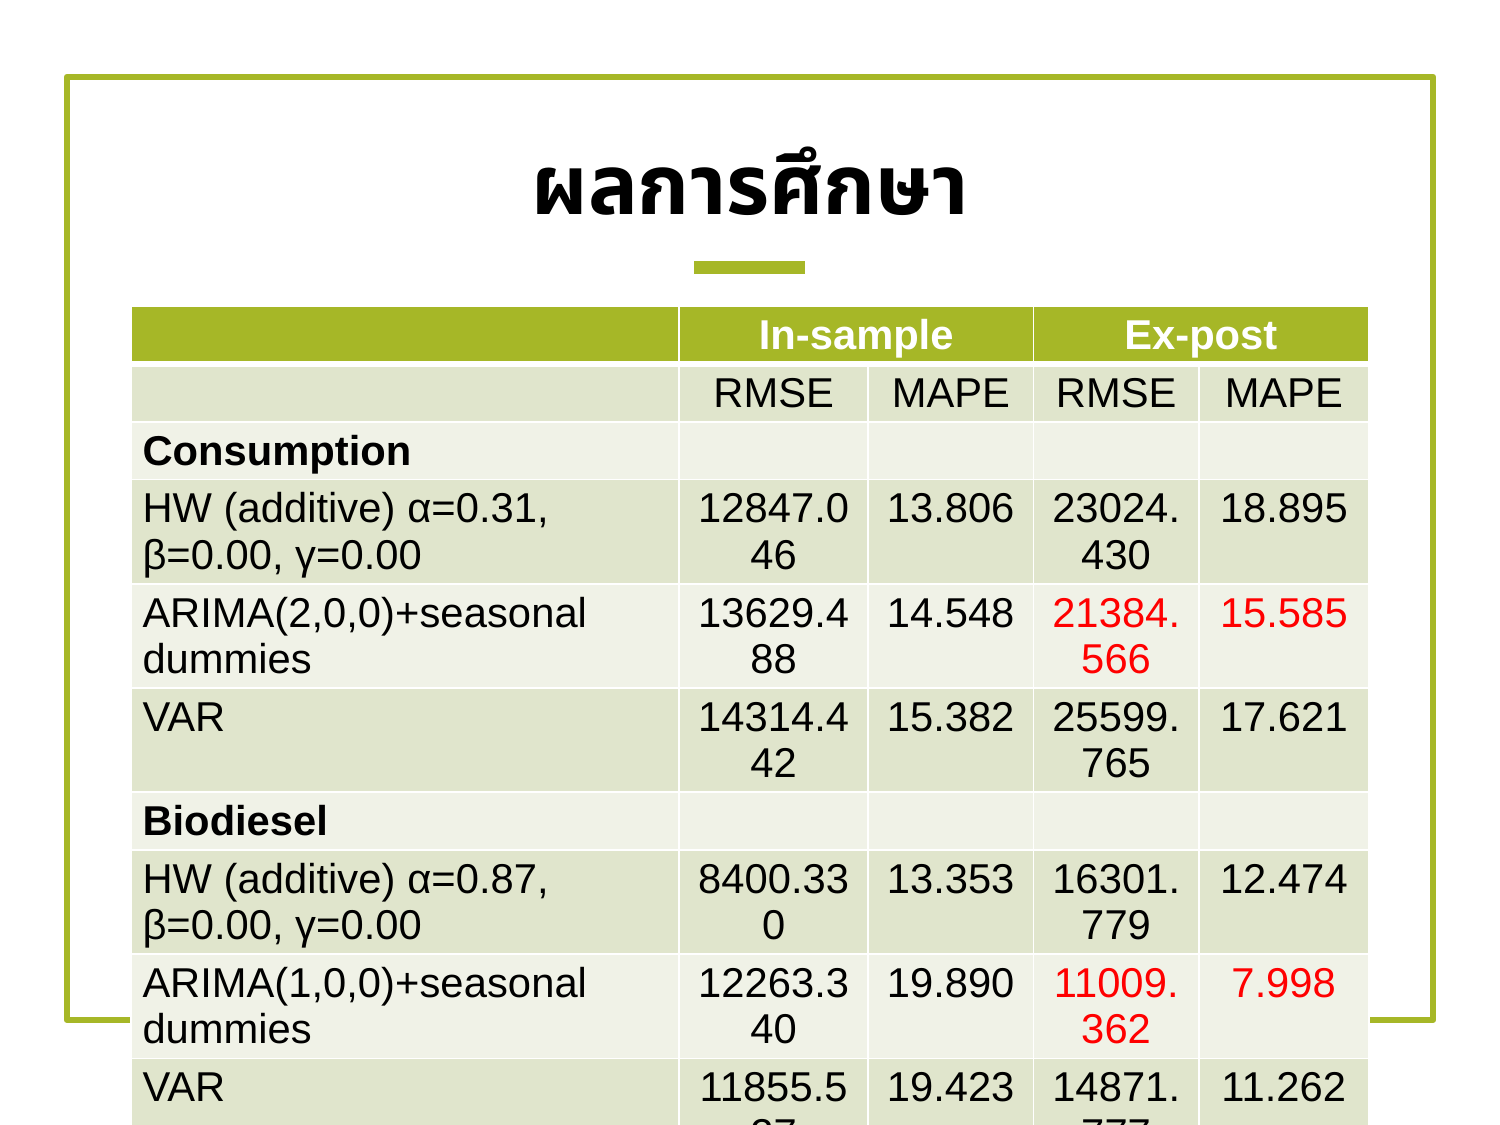

# ผลการศึกษา
|  | In-sample |  | Ex-post |  |
| --- | --- | --- | --- | --- |
|  | RMSE | MAPE | RMSE | MAPE |
| Consumption |  |  |  |  |
| HW (additive) α=0.31, β=0.00, γ=0.00 | 12847.046 | 13.806 | 23024.430 | 18.895 |
| ARIMA(2,0,0)+seasonal dummies | 13629.488 | 14.548 | 21384.566 | 15.585 |
| VAR | 14314.442 | 15.382 | 25599.765 | 17.621 |
| Biodiesel |  |  |  |  |
| HW (additive) α=0.87, β=0.00, γ=0.00 | 8400.330 | 13.353 | 16301.779 | 12.474 |
| ARIMA(1,0,0)+seasonal dummies | 12263.340 | 19.890 | 11009.362 | 7.998 |
| VAR | 11855.527 | 19.423 | 14871.777 | 11.262 |